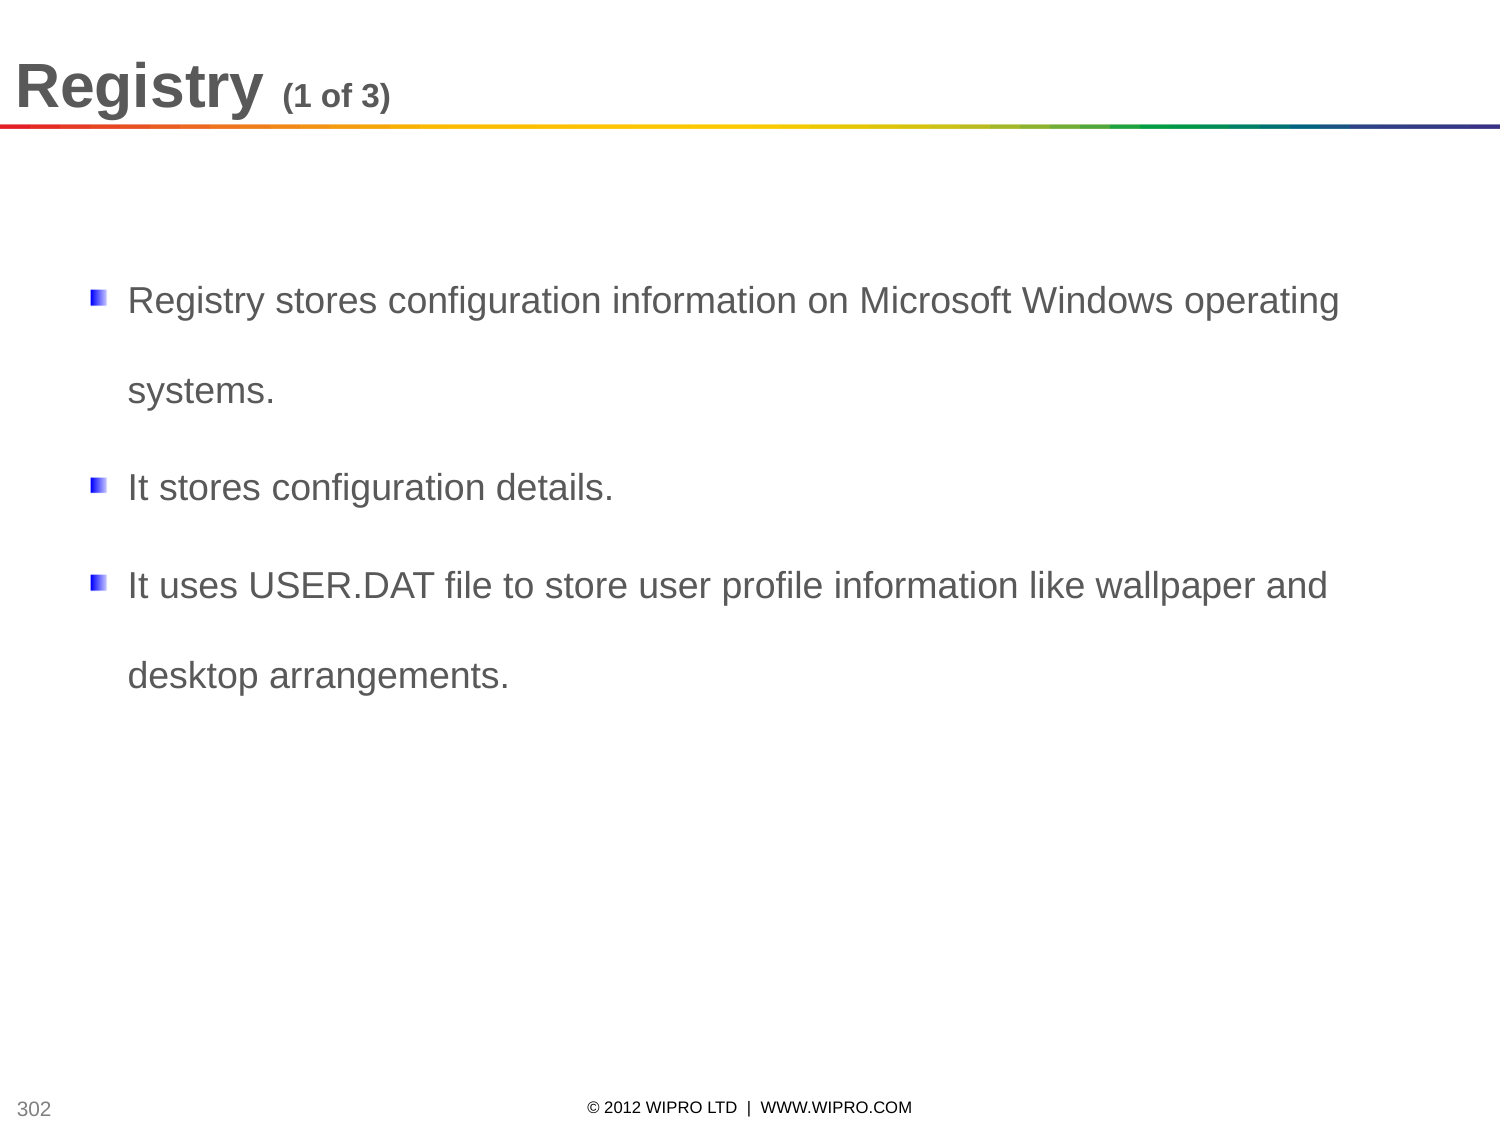

Registry (1 of 3)
Registry stores configuration information on Microsoft Windows operating systems.
It stores configuration details.
It uses USER.DAT file to store user profile information like wallpaper and desktop arrangements.